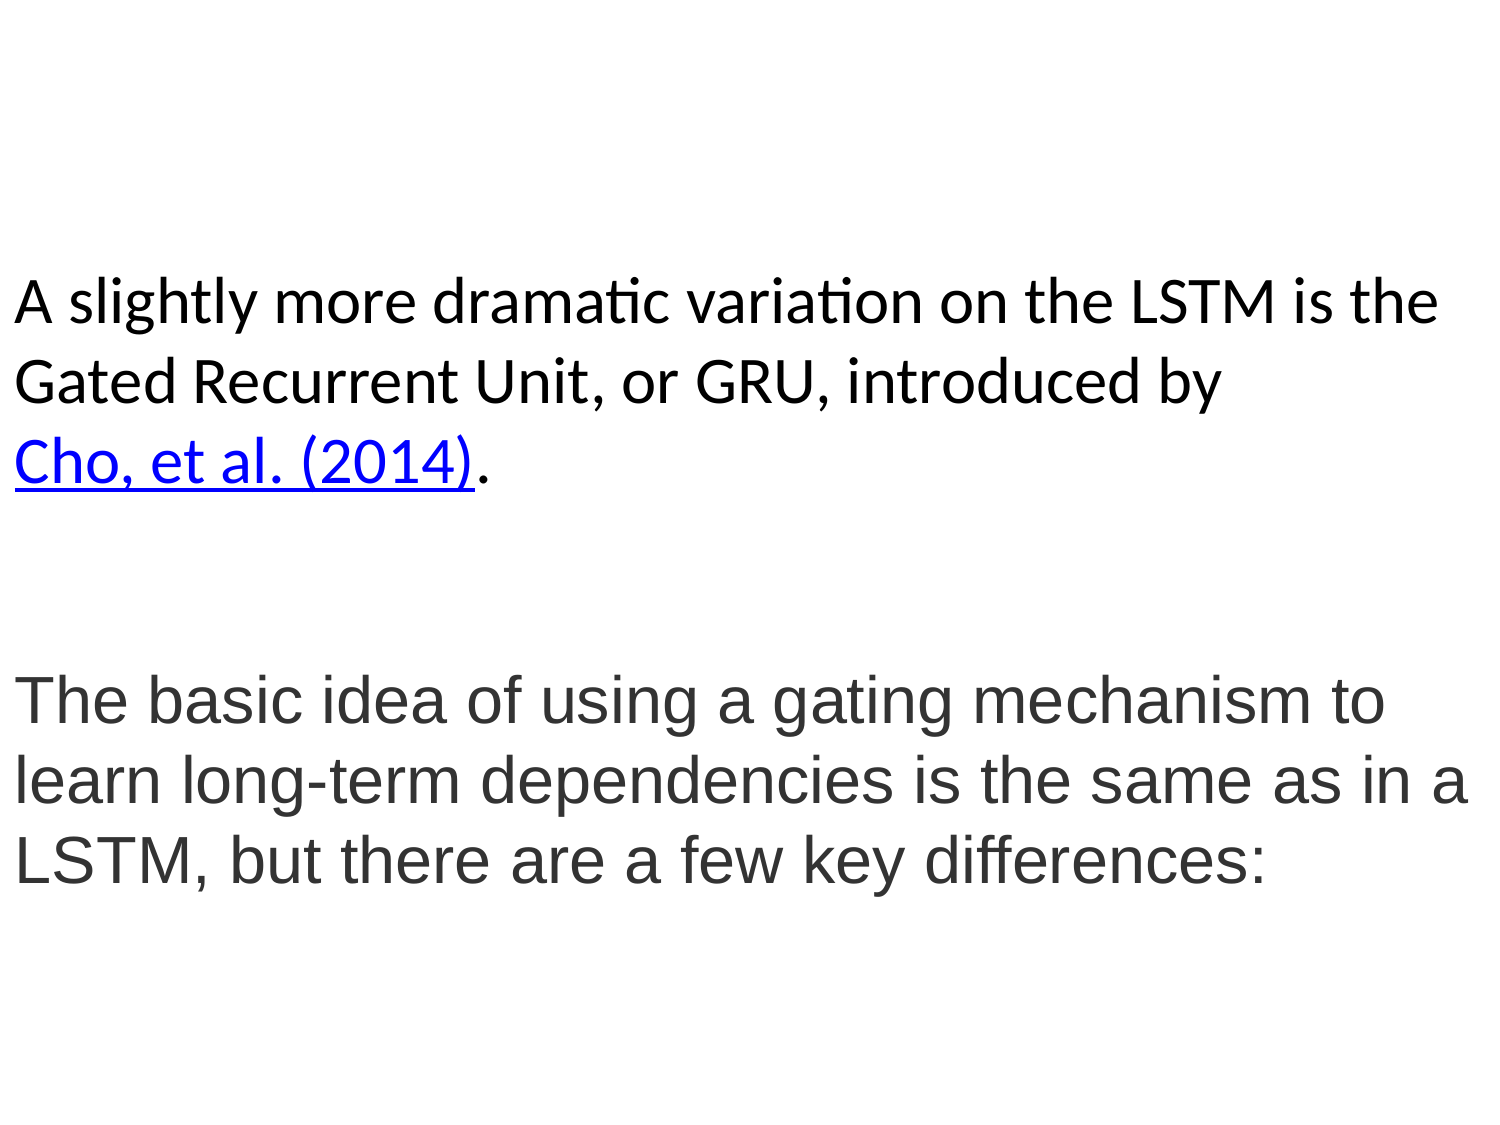

A slightly more dramatic variation on the LSTM is the Gated Recurrent Unit, or GRU, introduced by Cho, et al. (2014).

The basic idea of using a gating mechanism to learn long-term dependencies is the same as in a LSTM, but there are a few key differences: